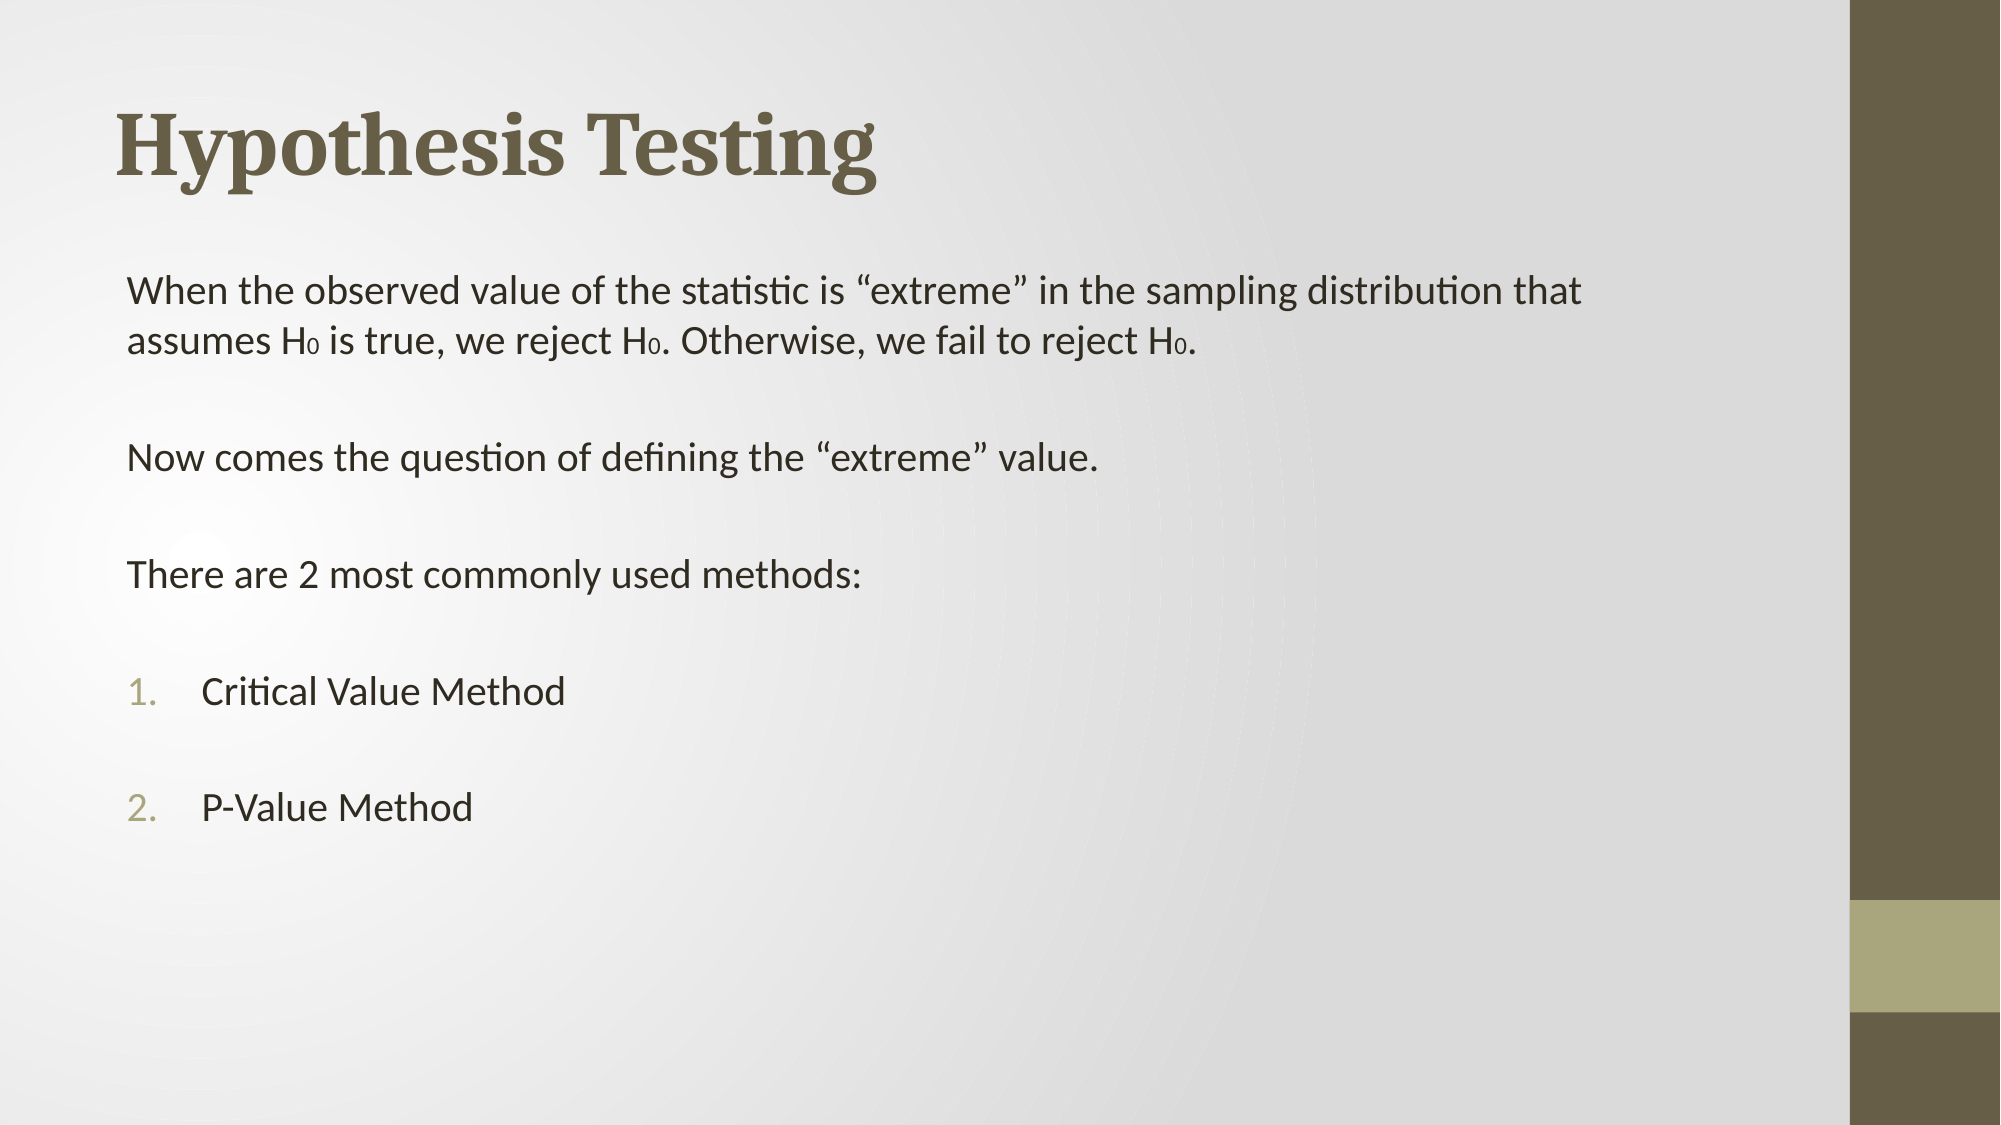

# Hypothesis Testing
When the observed value of the statistic is “extreme” in the sampling distribution that assumes H0 is true, we reject H0. Otherwise, we fail to reject H0.

Now comes the question of defining the “extreme” value.

There are 2 most commonly used methods:

Critical Value Method

P-Value Method